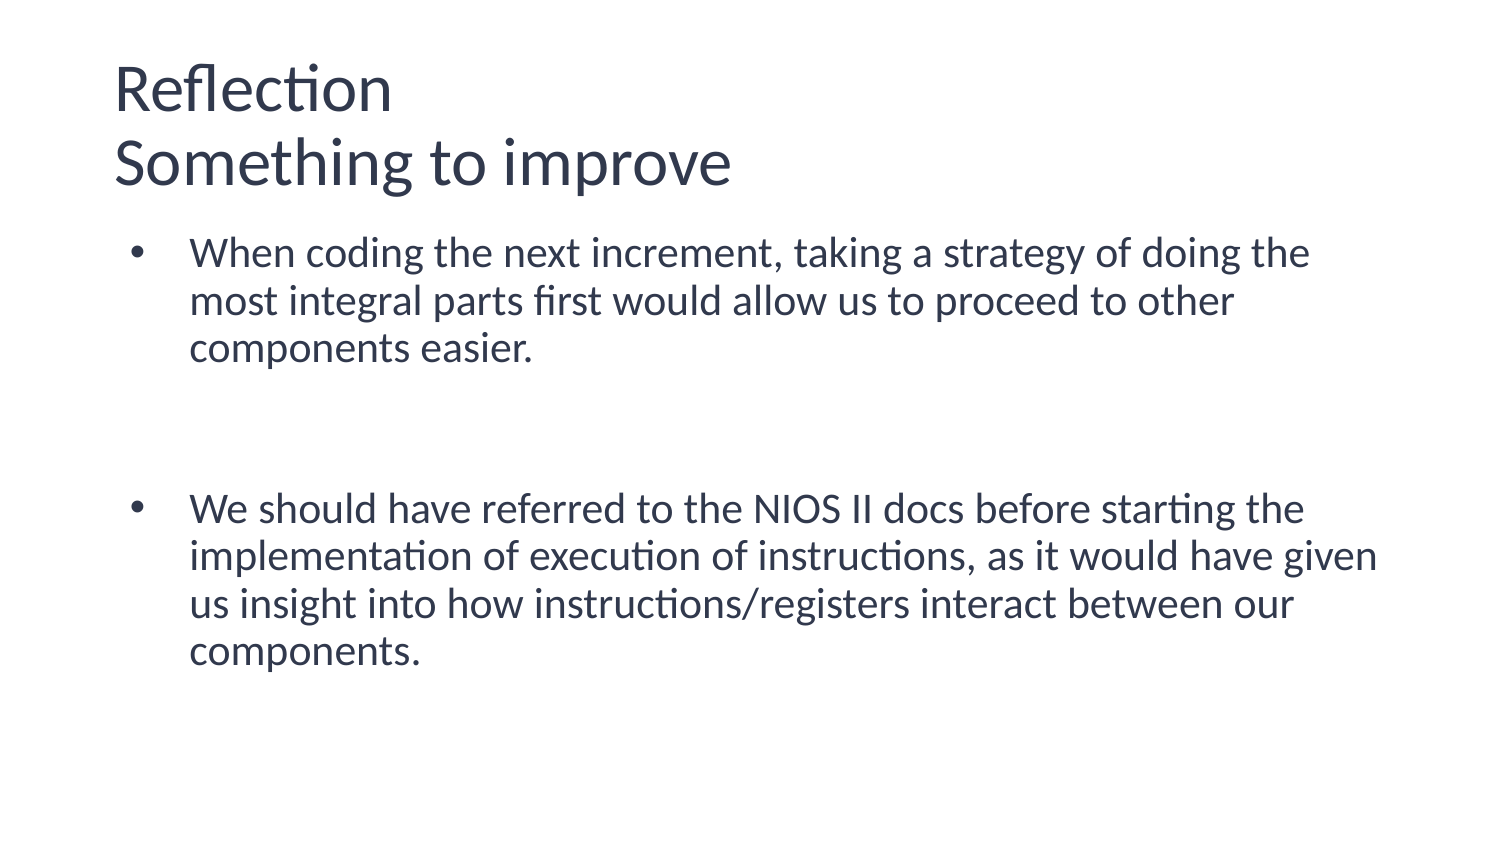

# Reflection
Something to improve
When coding the next increment, taking a strategy of doing the most integral parts first would allow us to proceed to other components easier.

We should have referred to the NIOS II docs before starting the implementation of execution of instructions, as it would have given us insight into how instructions/registers interact between our components.